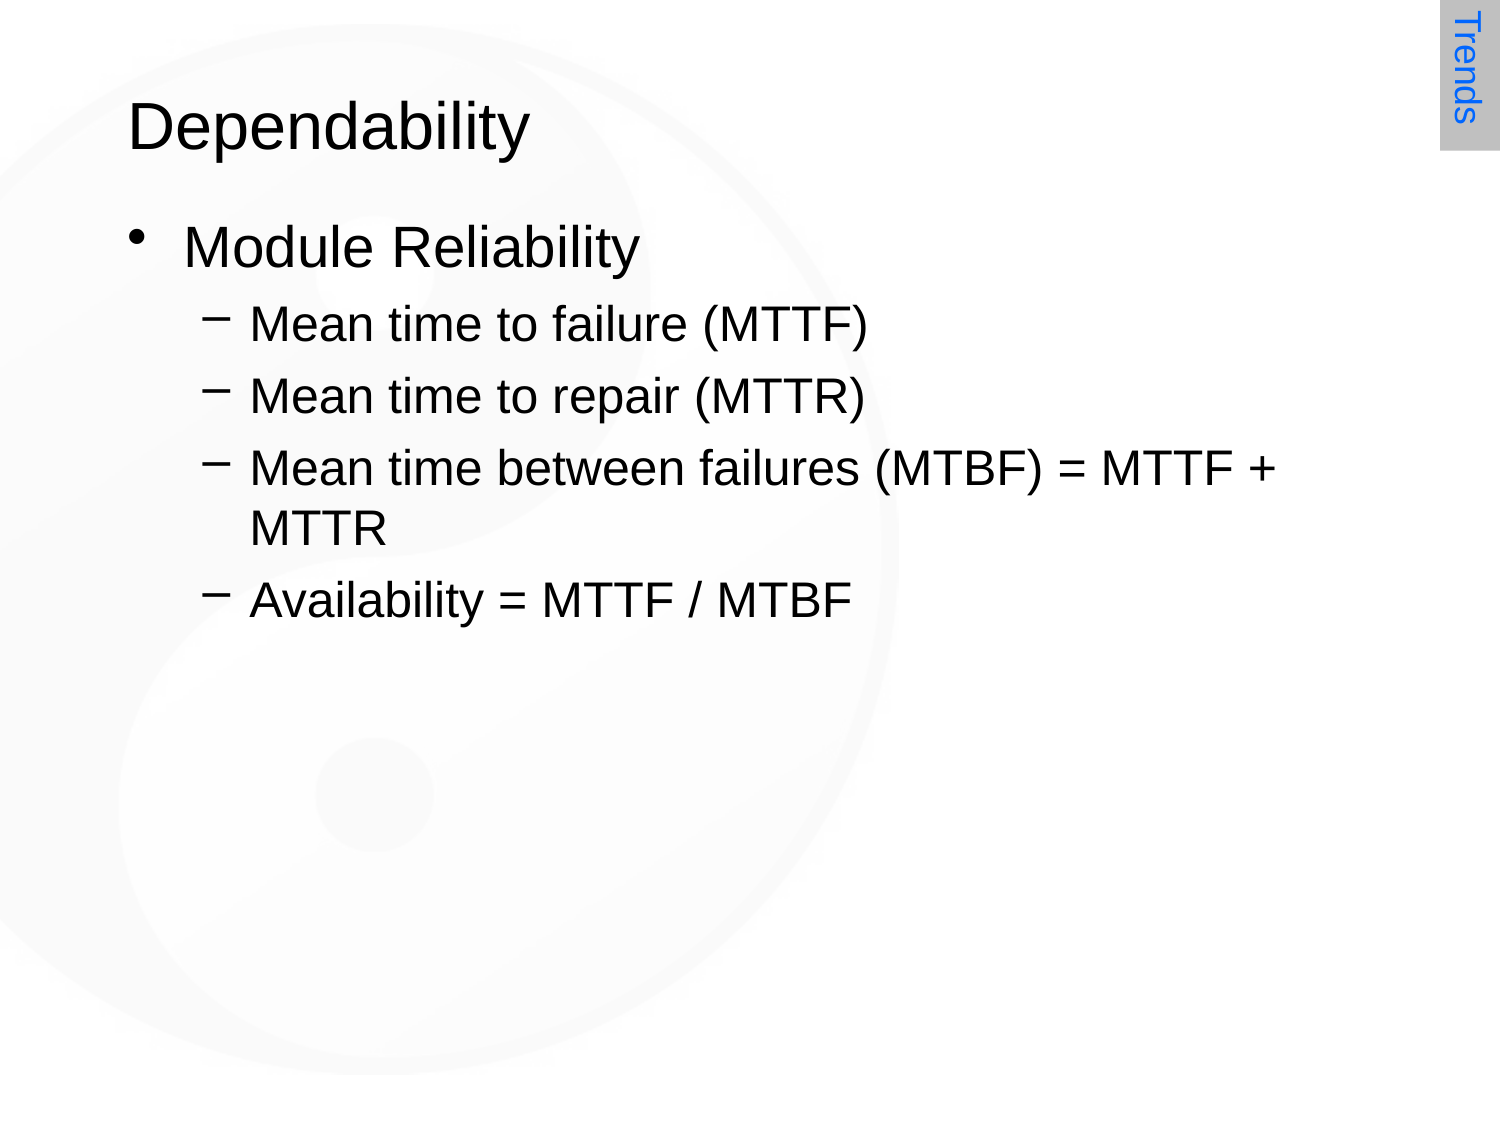

Trends
# Dependability

Module Reliability
Mean time to failure (MTTF)
Mean time to repair (MTTR)
Mean time between failures (MTBF) = MTTF + MTTR
Availability = MTTF / MTBF